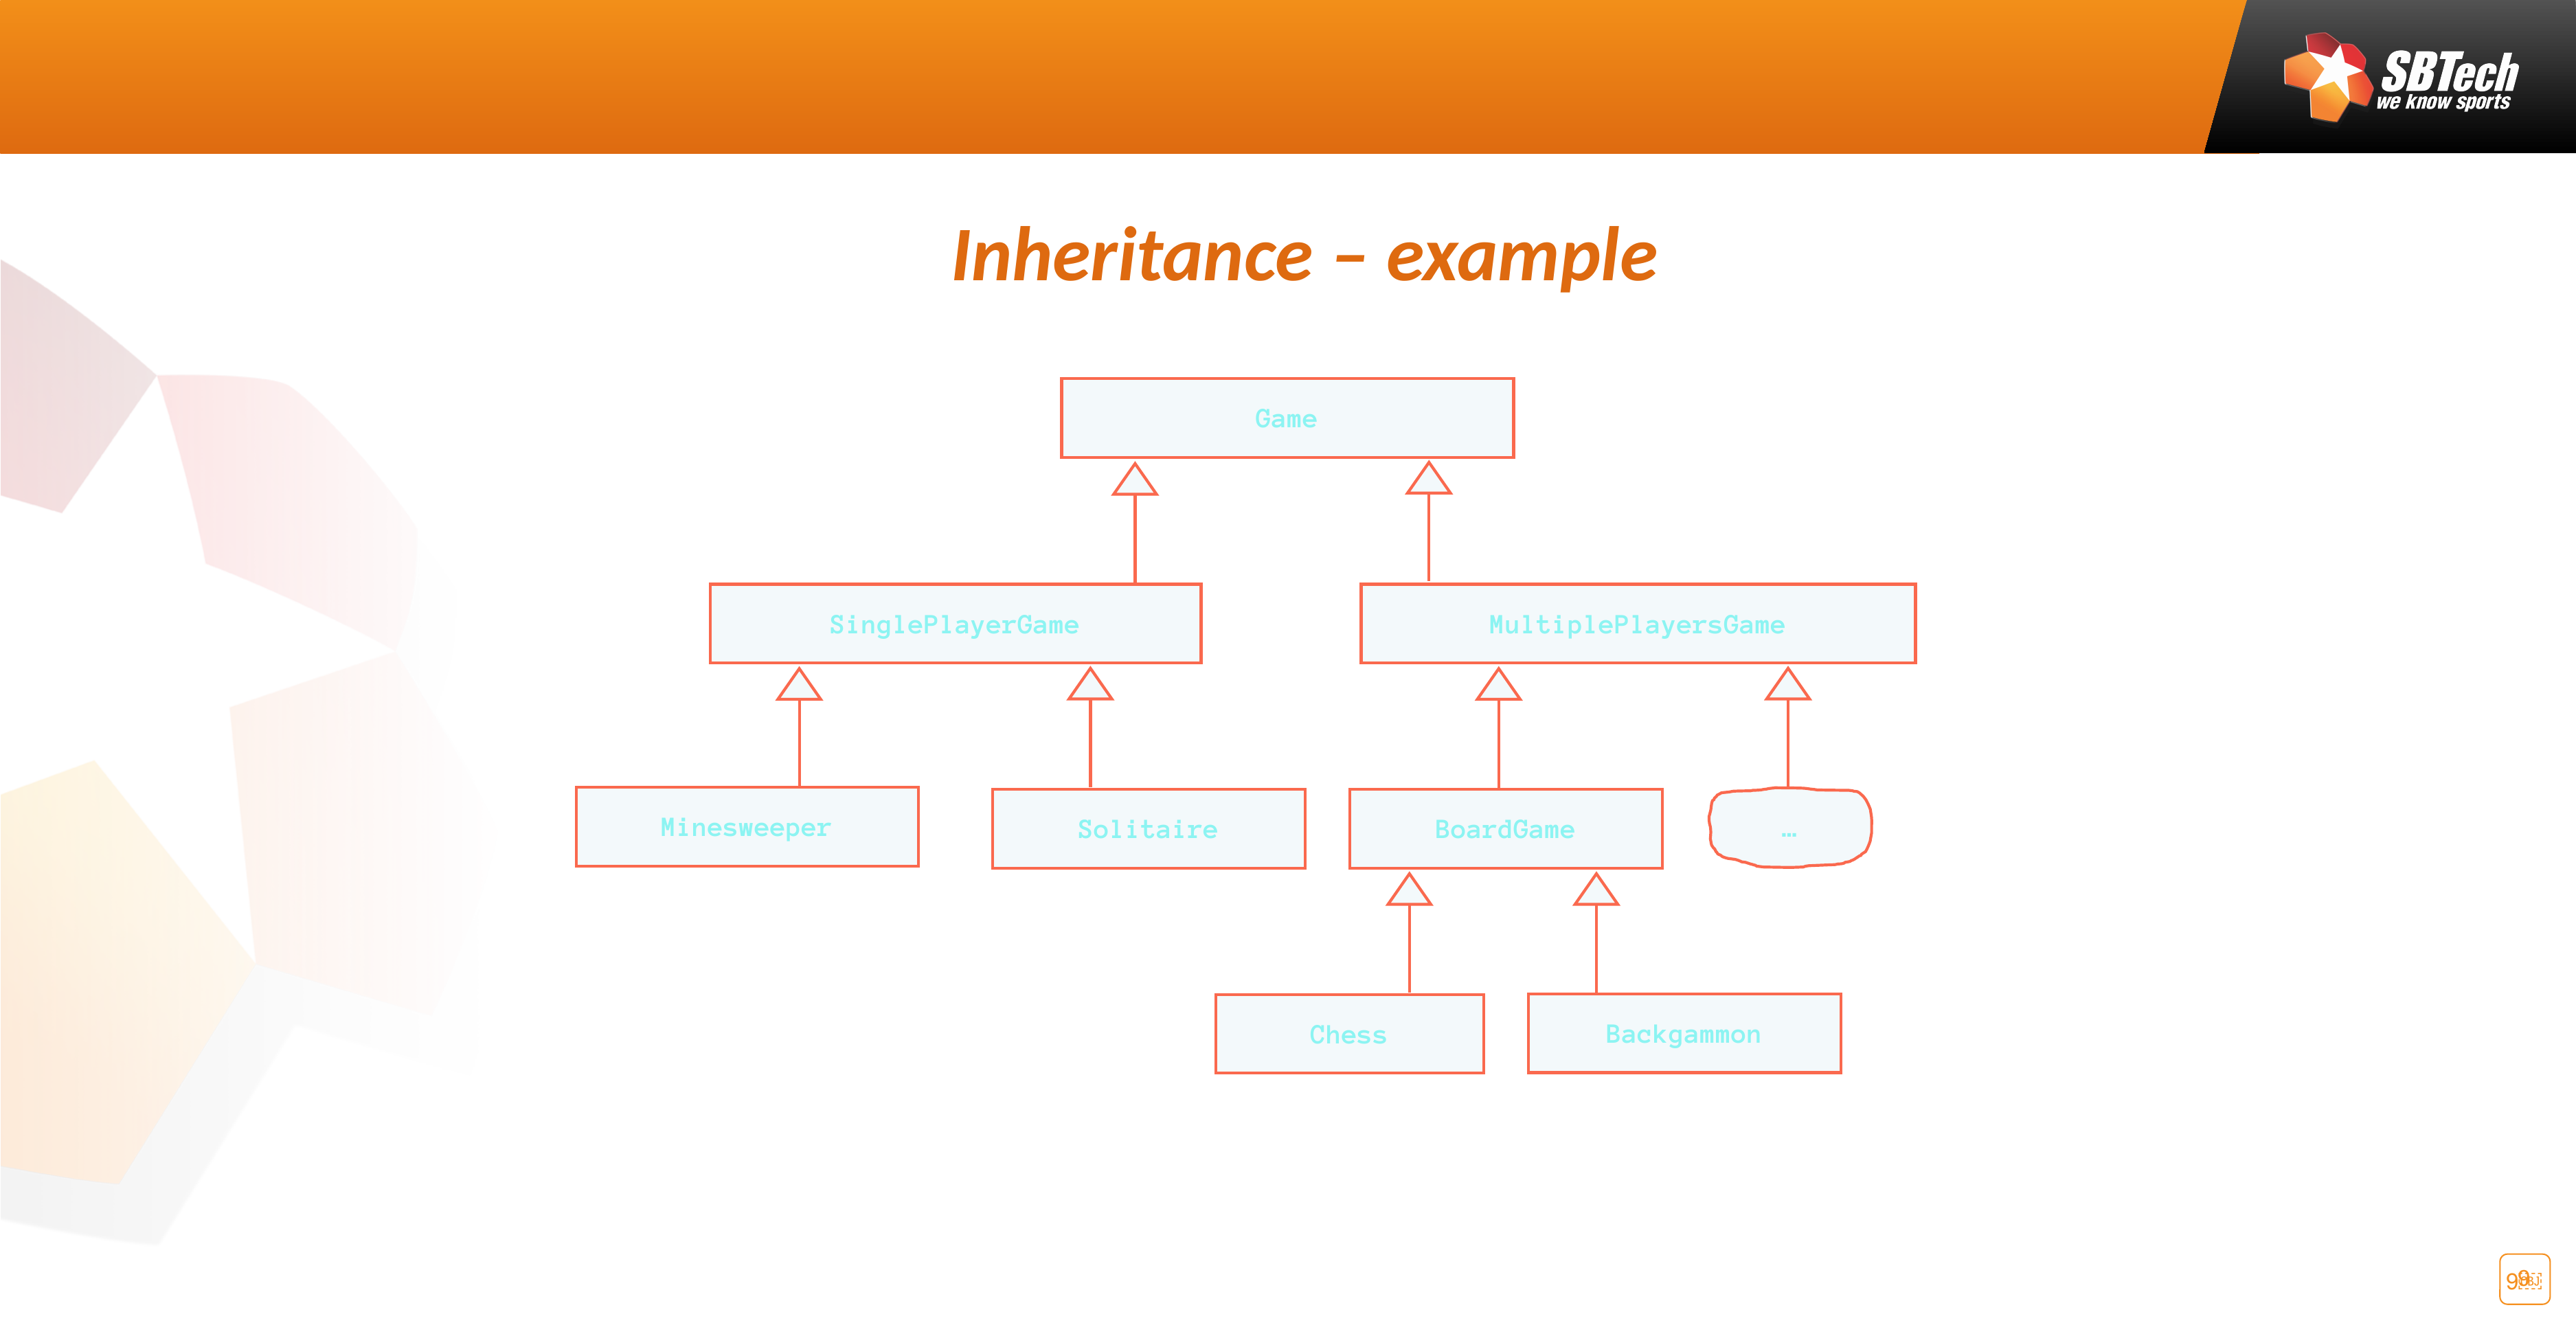

Inheritance – example

Game

SinglePlayerGame
MultiplePlayersGame

Minesweeper
…
Solitaire
BoardGame

Backgammon
Chess
9